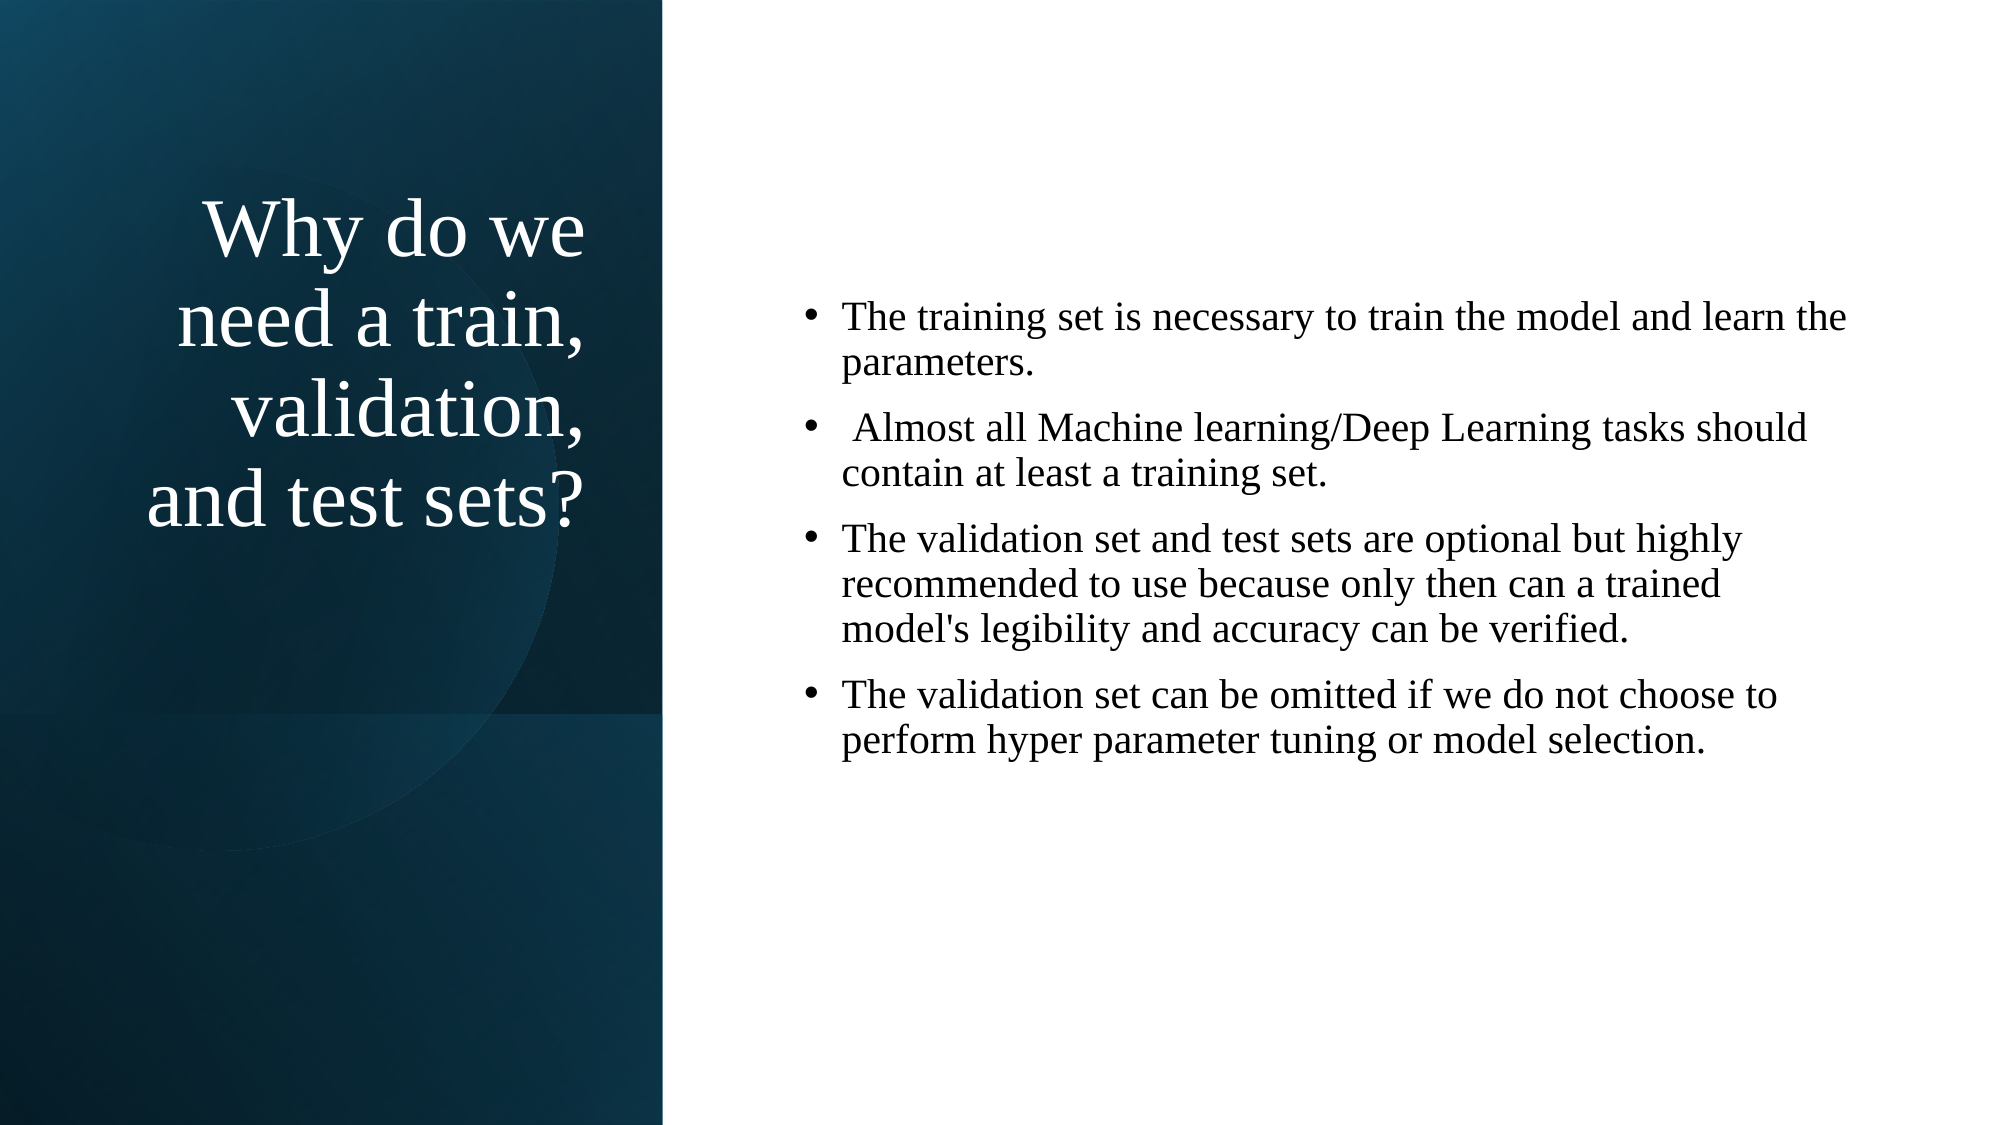

# Why do we need a train, validation, and test sets?
The training set is necessary to train the model and learn the parameters.
 Almost all Machine learning/Deep Learning tasks should contain at least a training set.
The validation set and test sets are optional but highly recommended to use because only then can a trained model's legibility and accuracy can be verified.
The validation set can be omitted if we do not choose to perform hyper parameter tuning or model selection.